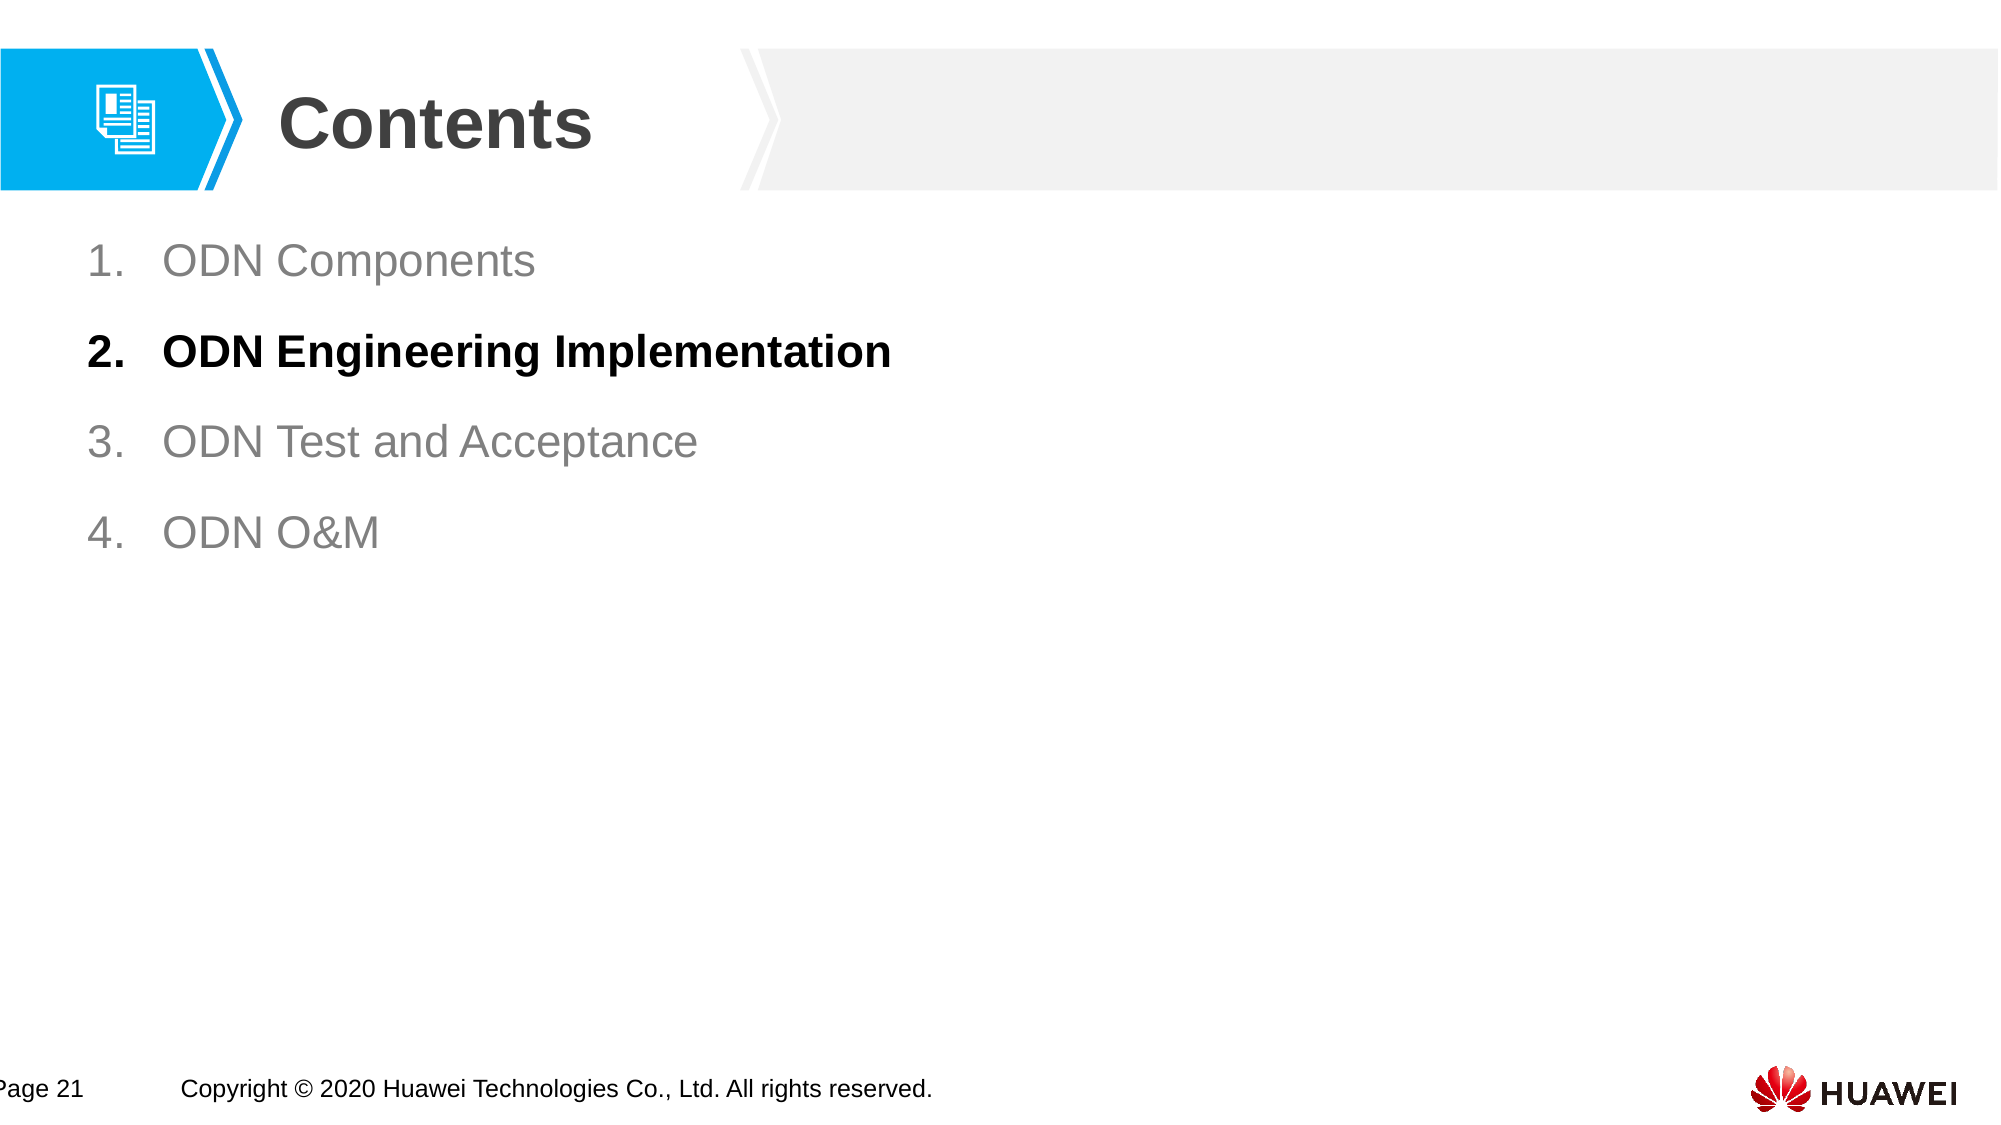

ODN Components
ODN Engineering Implementation
ODN Test and Acceptance
ODN O&M